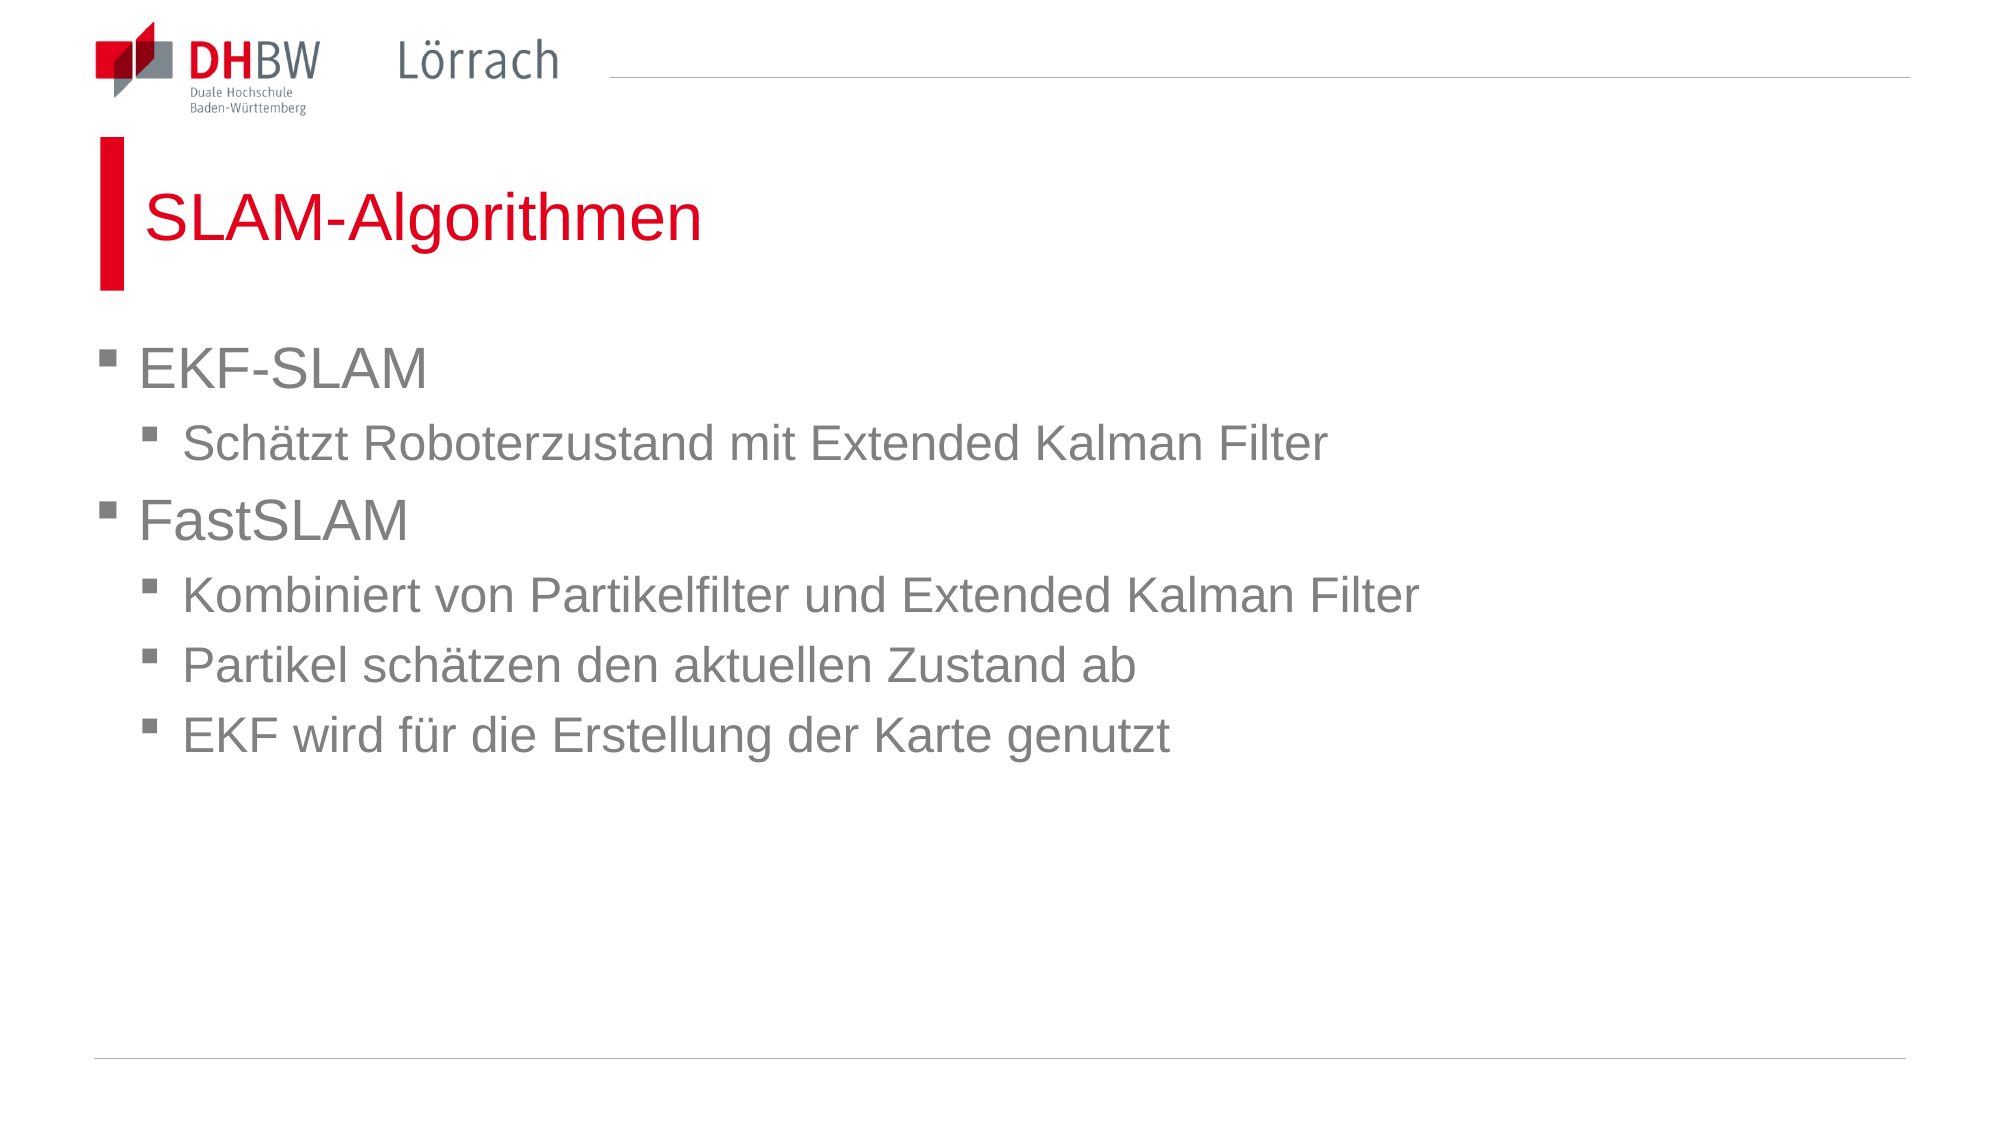

# SLAM-Algorithmen
EKF-SLAM
Schätzt Roboterzustand mit Extended Kalman Filter
FastSLAM
Kombiniert von Partikelfilter und Extended Kalman Filter
Partikel schätzen den aktuellen Zustand ab
EKF wird für die Erstellung der Karte genutzt